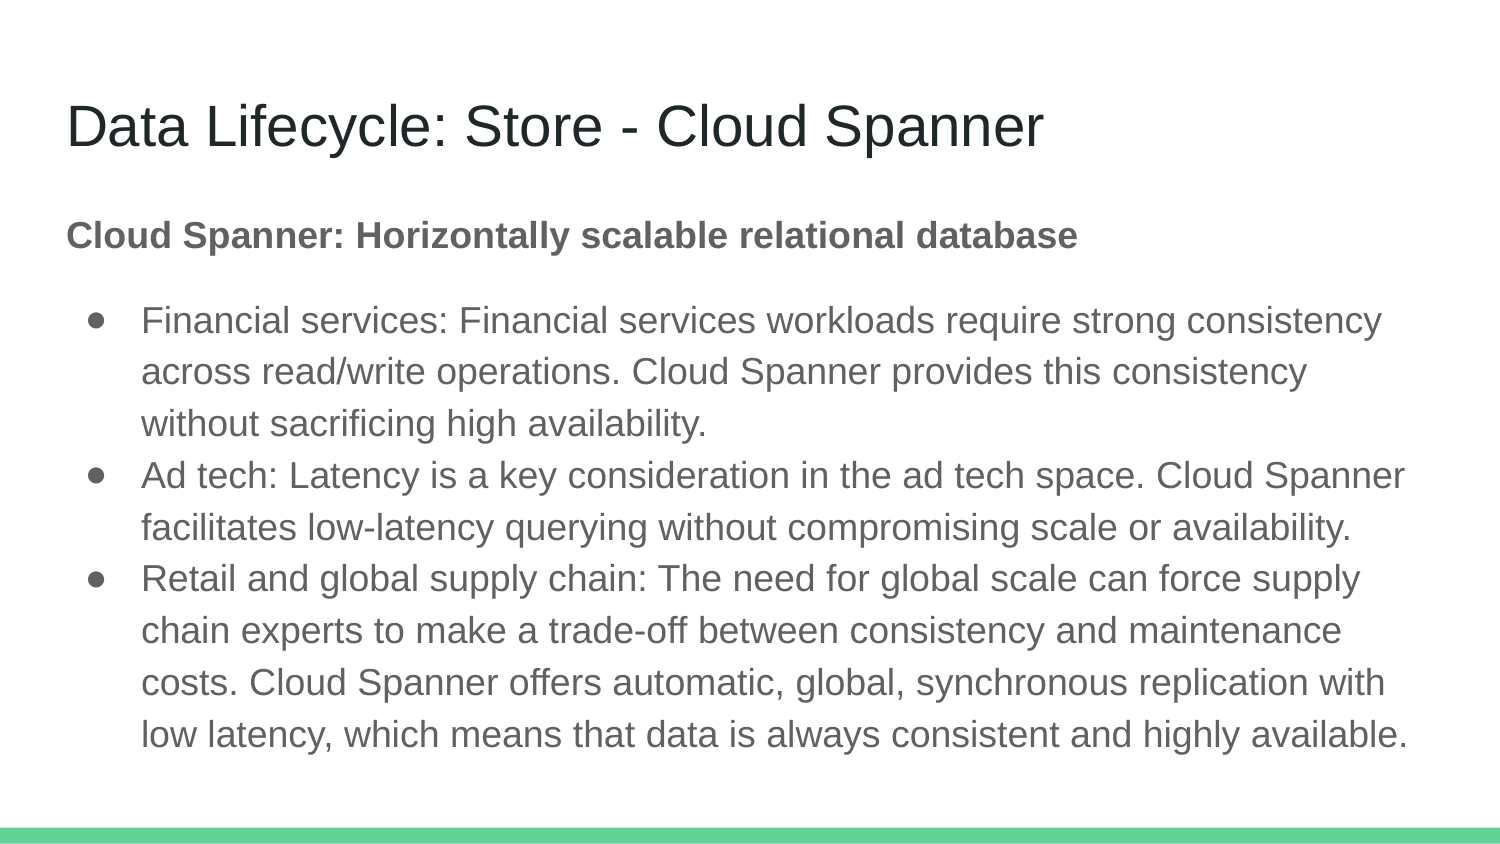

# Data Lifecycle: Store - Cloud Spanner
Cloud Spanner: Horizontally scalable relational database
Financial services: Financial services workloads require strong consistency across read/write operations. Cloud Spanner provides this consistency without sacrificing high availability.
Ad tech: Latency is a key consideration in the ad tech space. Cloud Spanner facilitates low-latency querying without compromising scale or availability.
Retail and global supply chain: The need for global scale can force supply chain experts to make a trade-off between consistency and maintenance costs. Cloud Spanner offers automatic, global, synchronous replication with low latency, which means that data is always consistent and highly available.